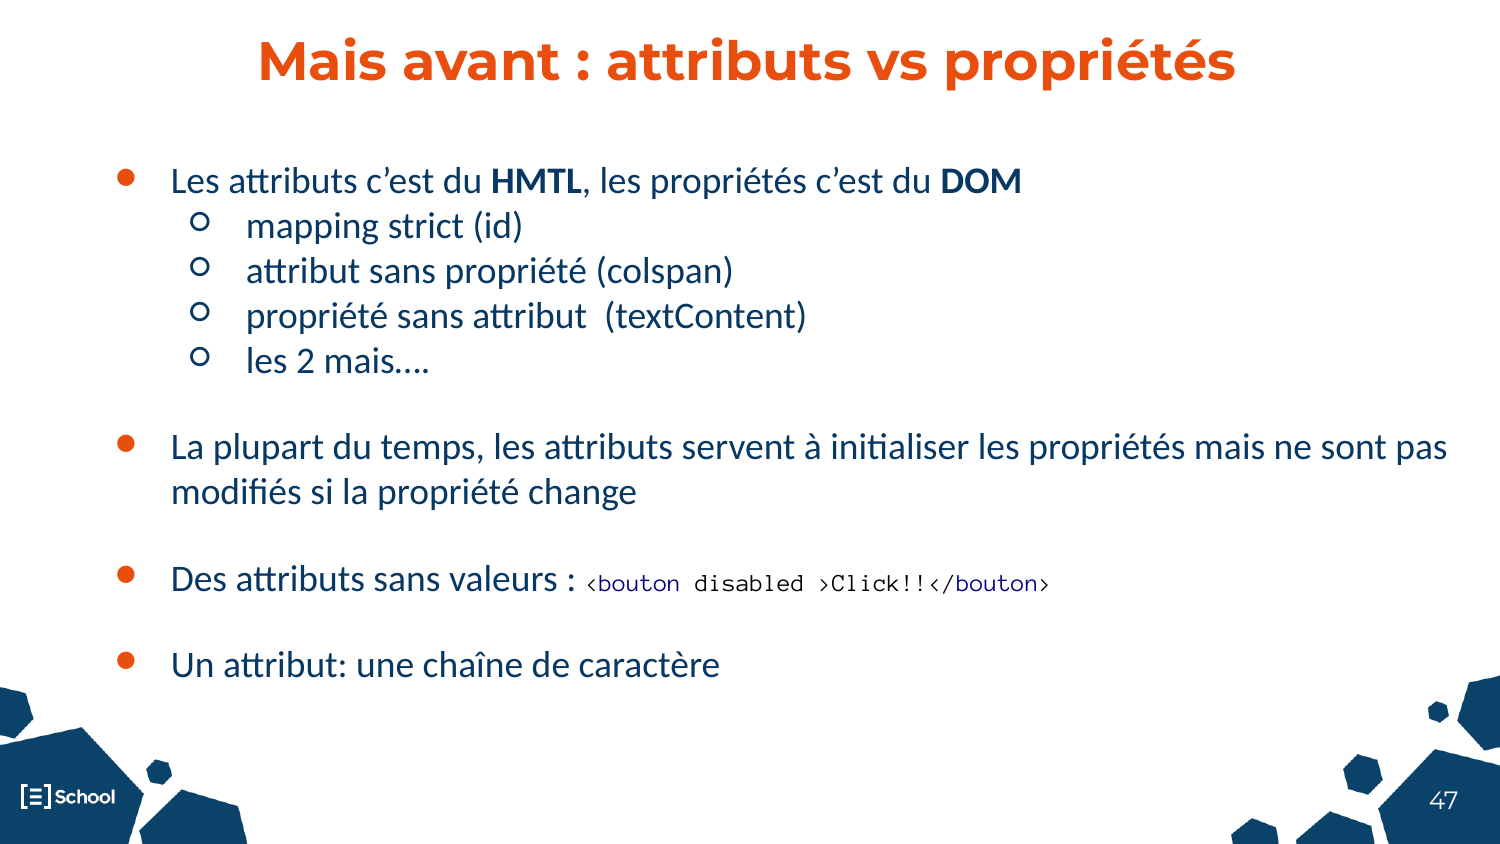

Mais avant : attributs vs propriétés
Les attributs c’est du HMTL, les propriétés c’est du DOM
mapping strict (id)
attribut sans propriété (colspan)
propriété sans attribut  (textContent)
les 2 mais….

La plupart du temps, les attributs servent à initialiser les propriétés mais ne sont pas modifiés si la propriété change

Des attributs sans valeurs : <bouton disabled >Click!!</bouton>

Un attribut: une chaîne de caractère
47